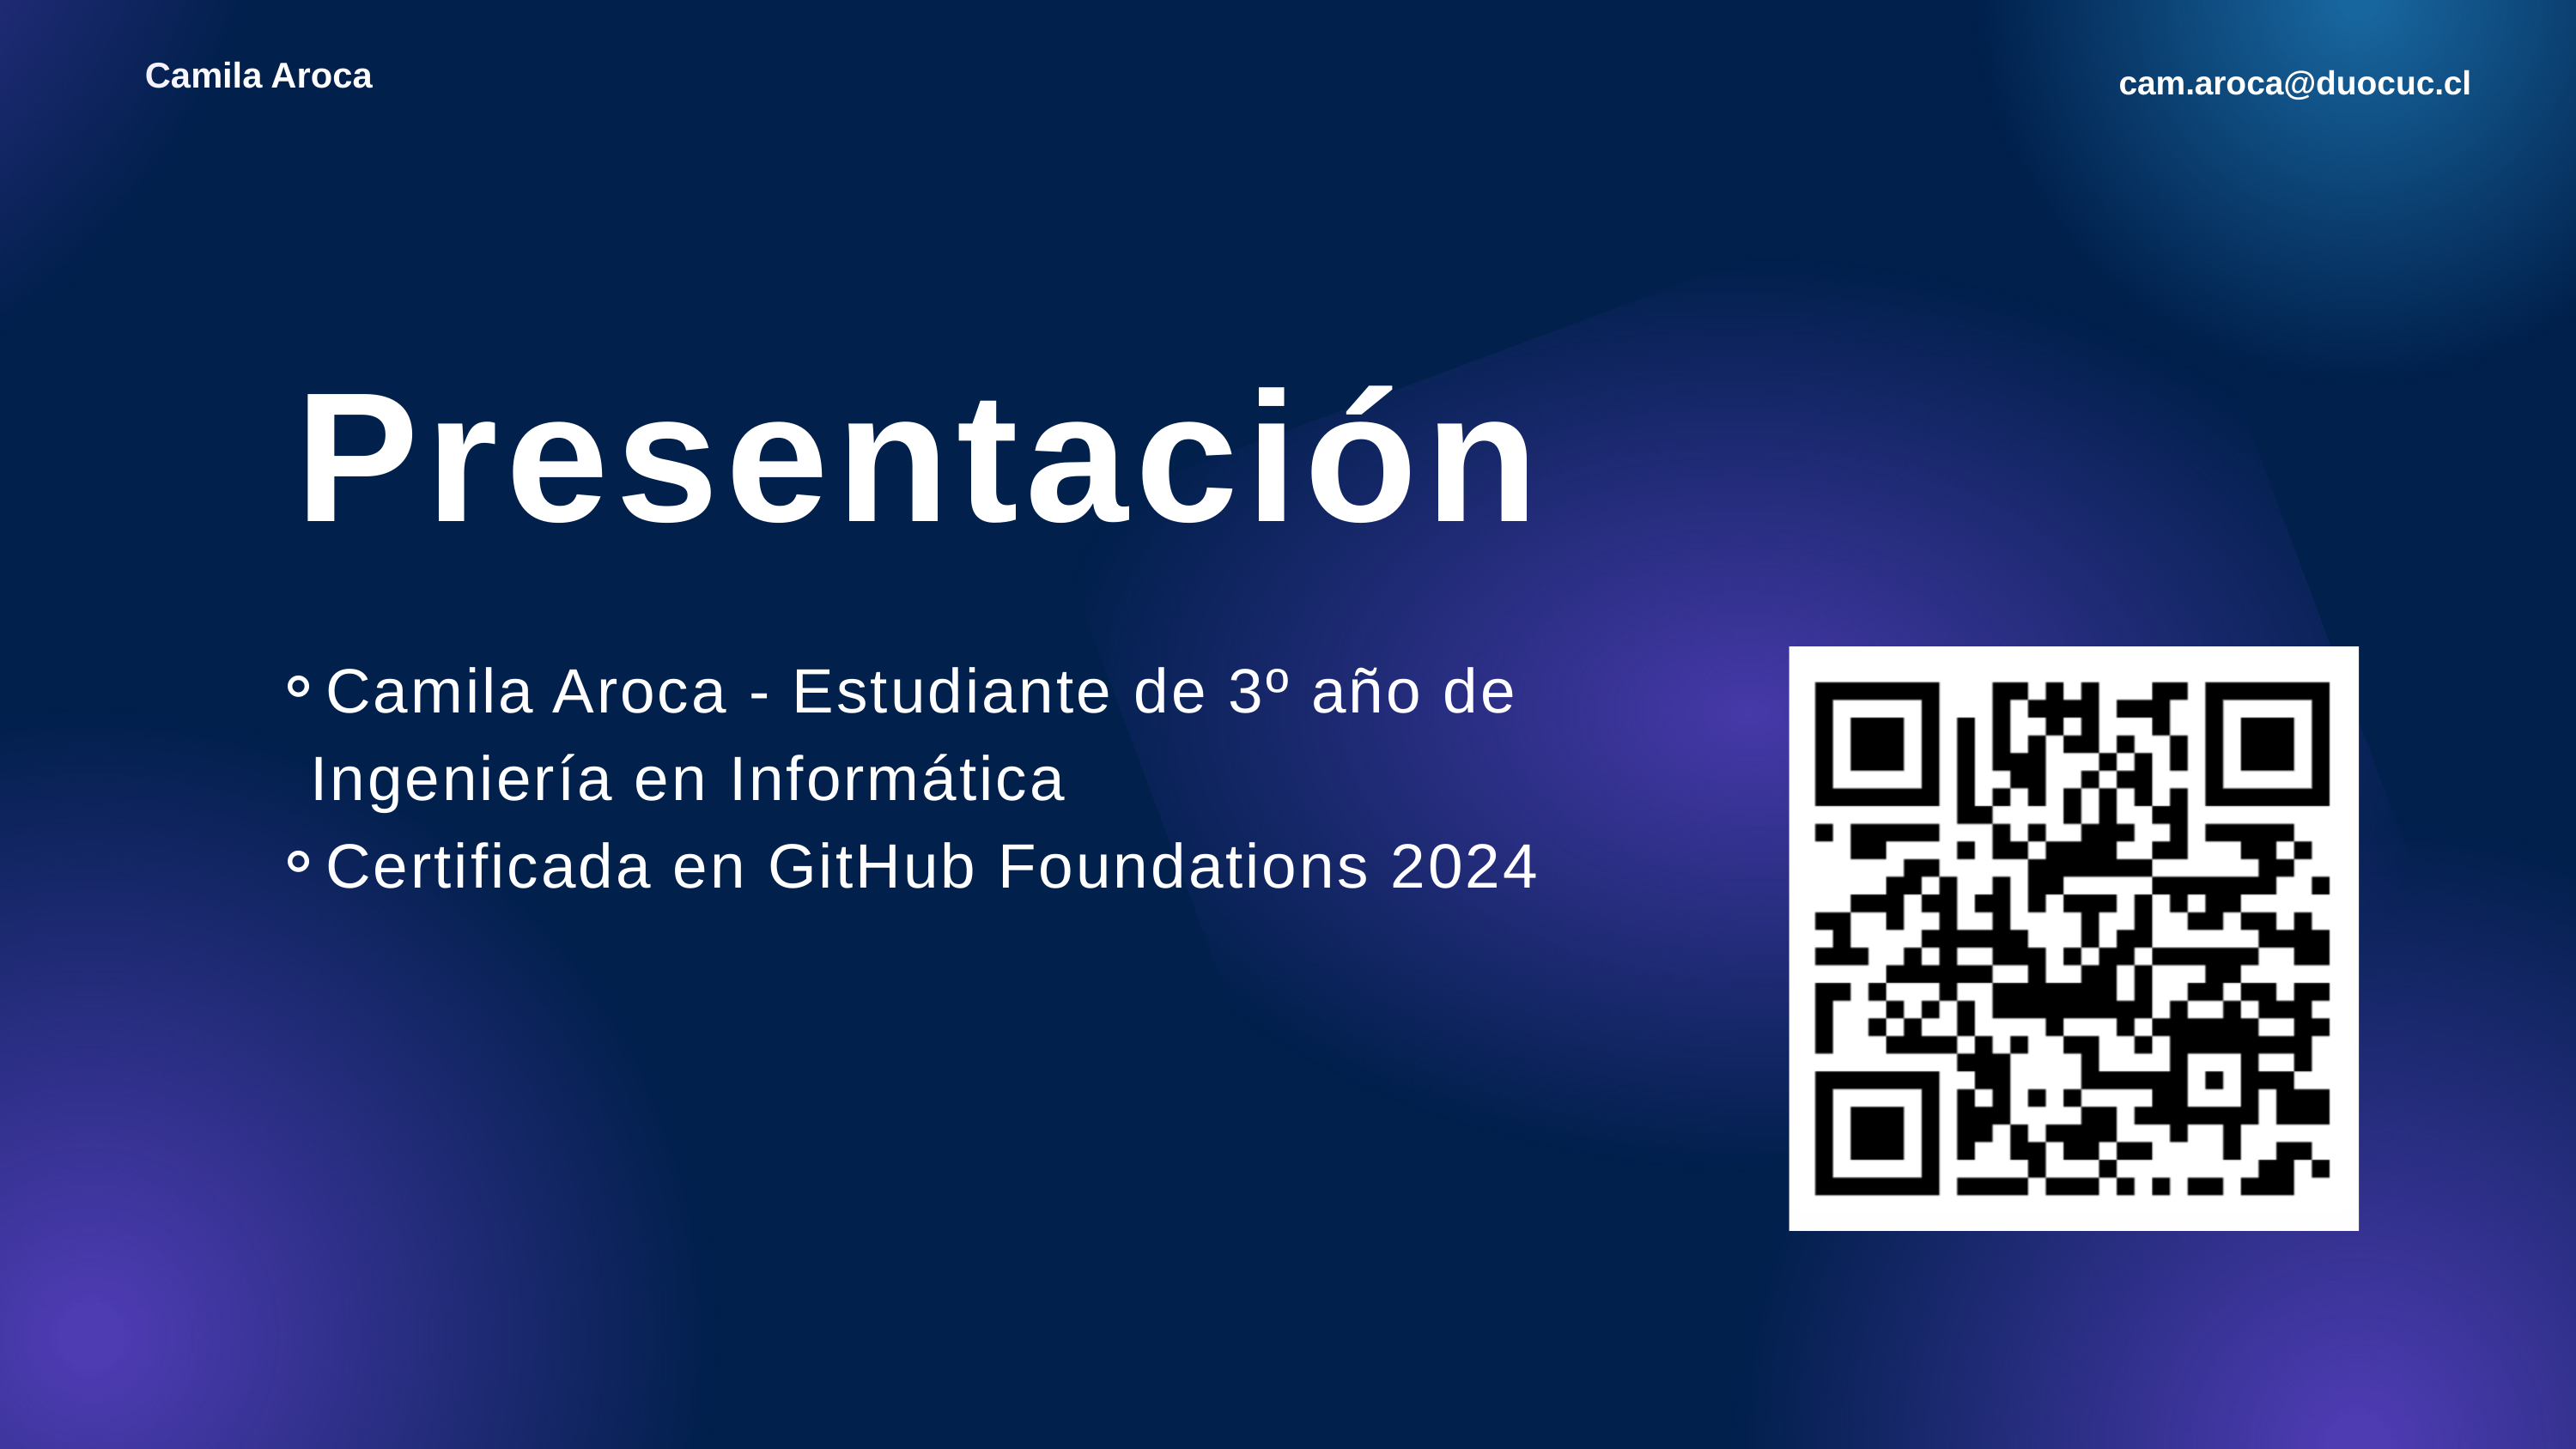

Camila Aroca
cam.aroca@duocuc.cl

Presentación
Camila Aroca - Estudiante de 3º año de Ingeniería en Informática
Certificada en GitHub Foundations 2024